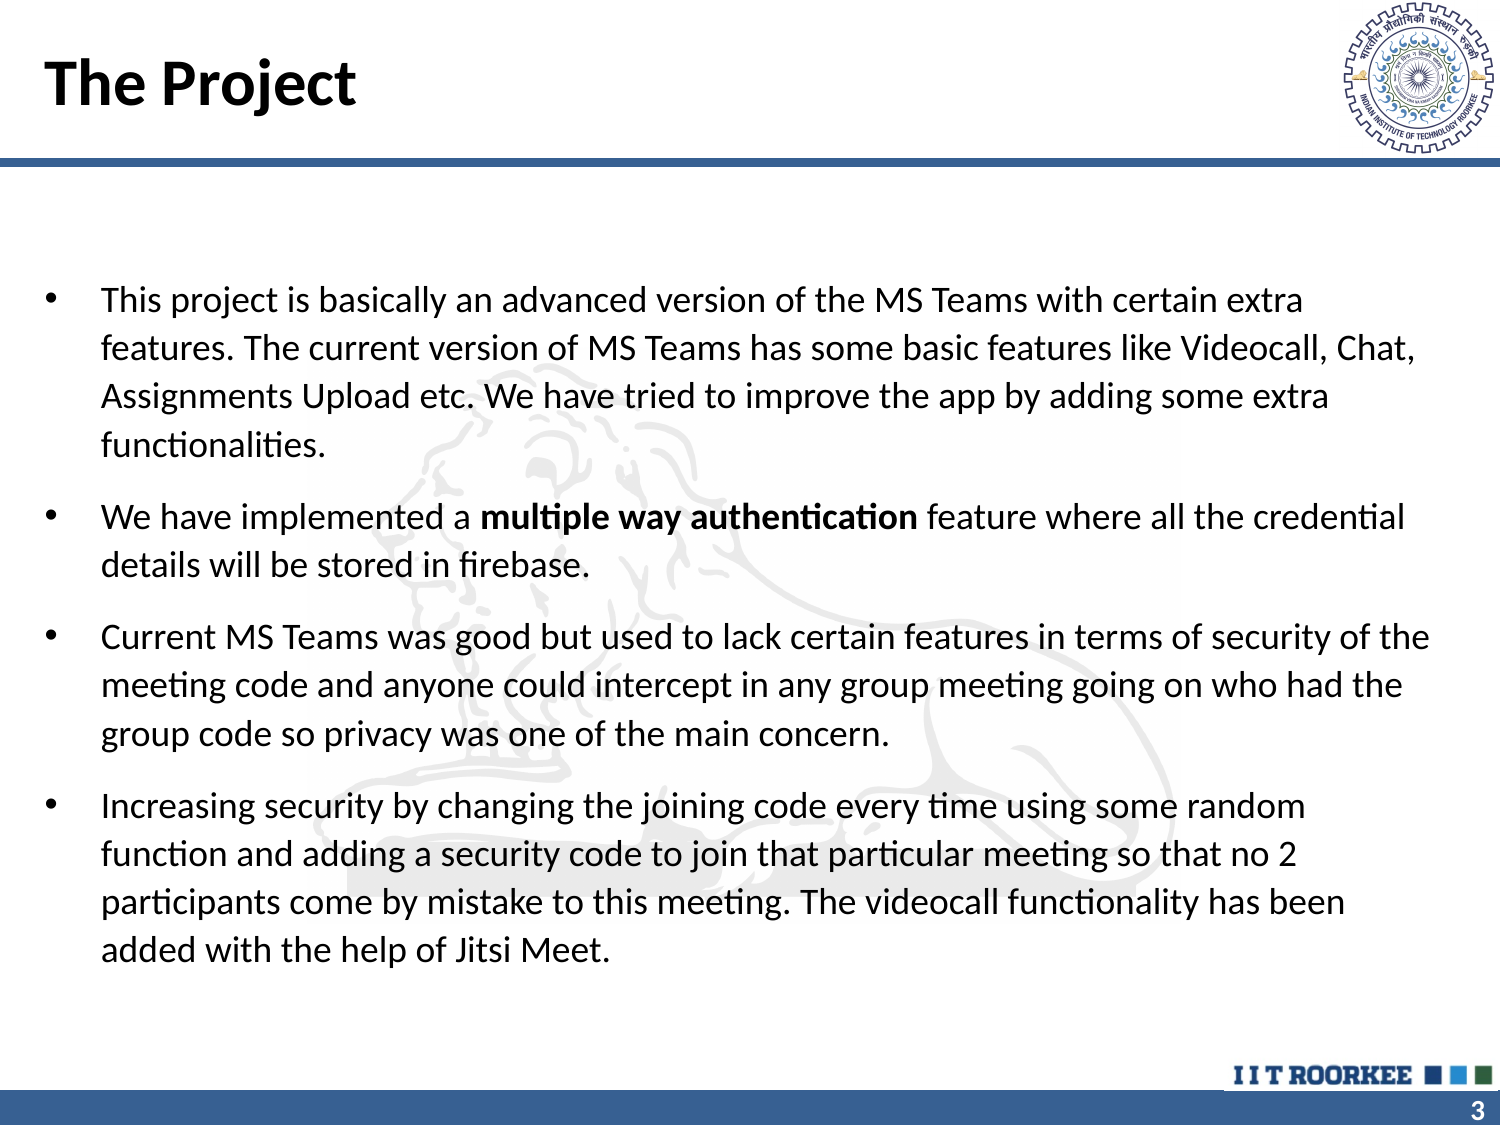

# The Project

This project is basically an advanced version of the MS Teams with certain extra features. The current version of MS Teams has some basic features like Videocall, Chat, Assignments Upload etc. We have tried to improve the app by adding some extra functionalities.
We have implemented a multiple way authentication feature where all the credential details will be stored in firebase.
Current MS Teams was good but used to lack certain features in terms of security of the meeting code and anyone could intercept in any group meeting going on who had the group code so privacy was one of the main concern.
Increasing security by changing the joining code every time using some random function and adding a security code to join that particular meeting so that no 2 participants come by mistake to this meeting. The videocall functionality has been added with the help of Jitsi Meet.